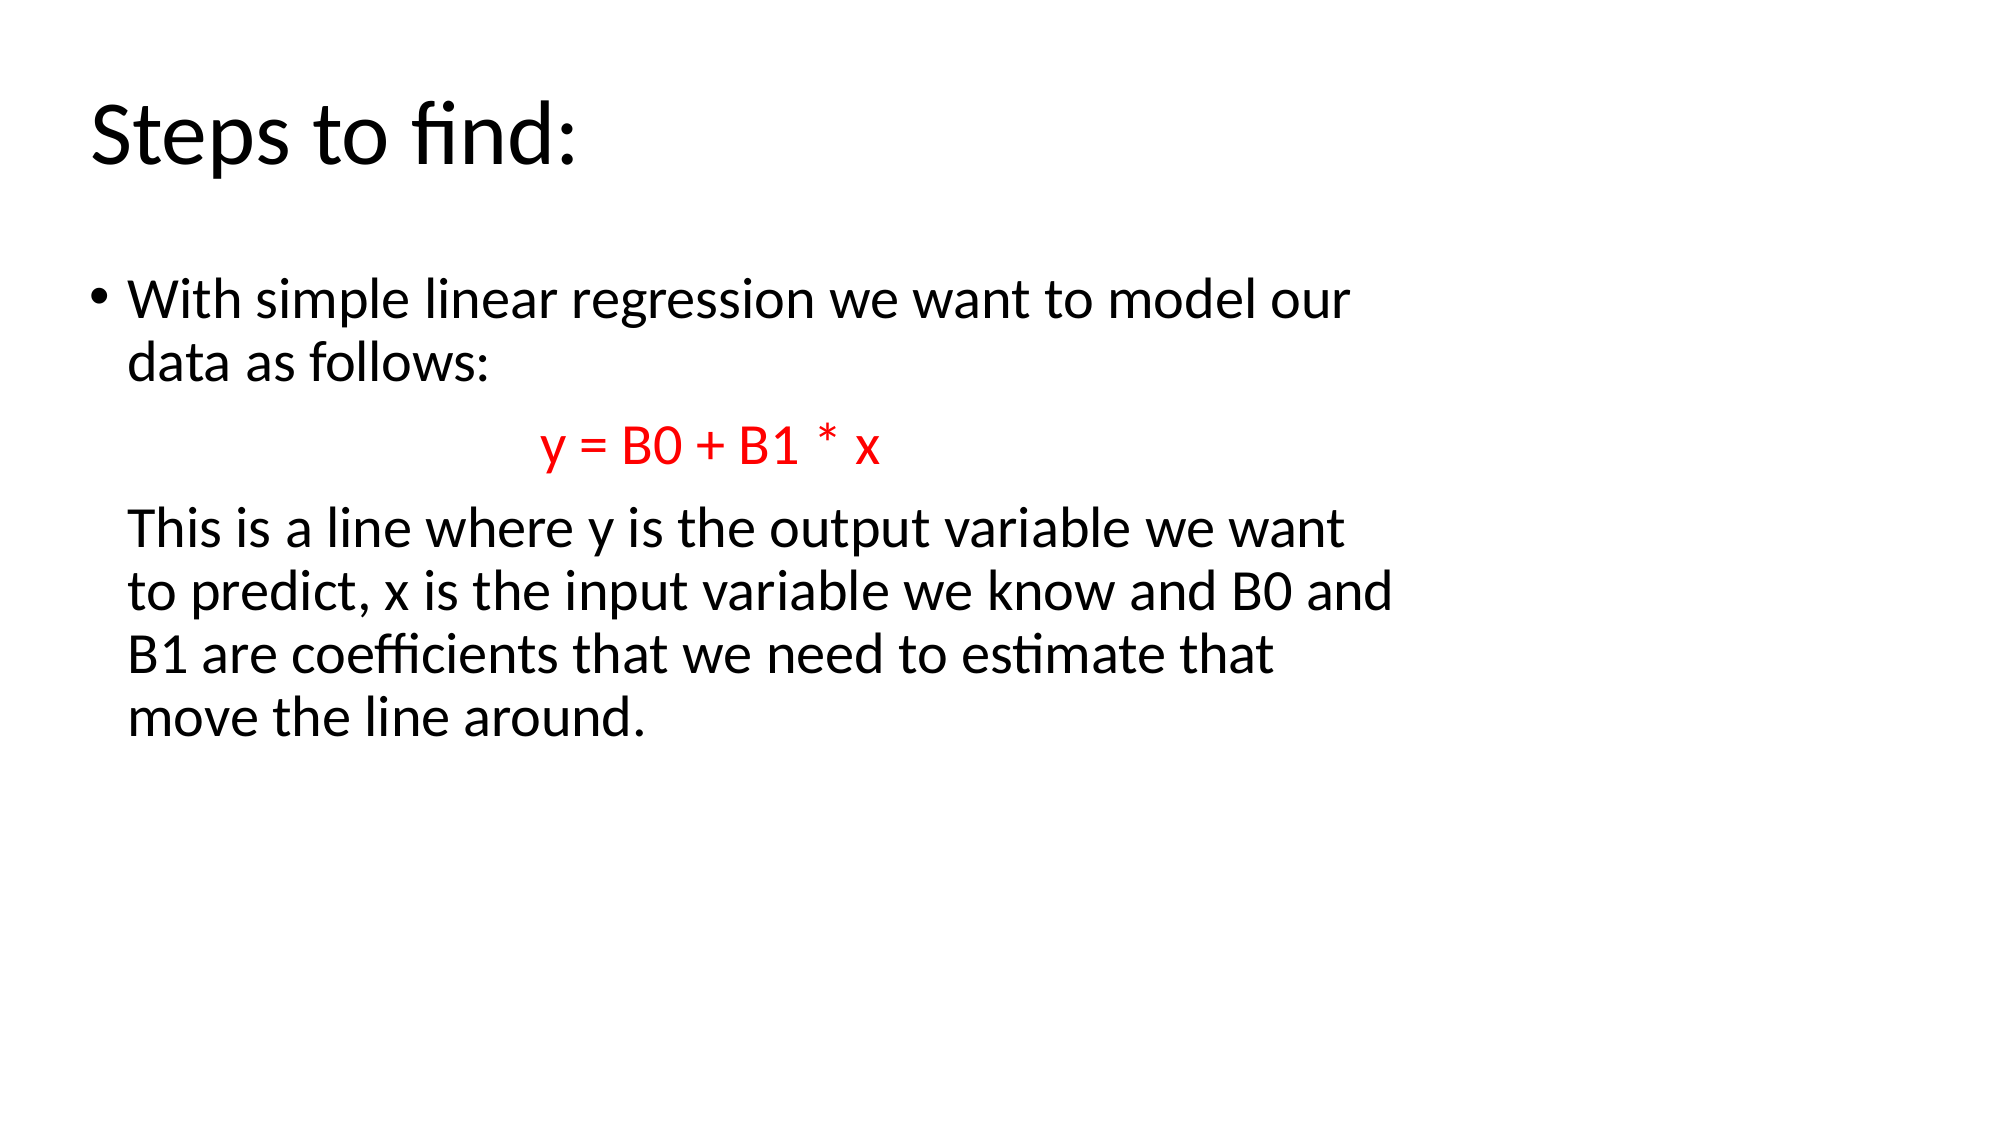

# Steps to find:
With simple linear regression we want to model our data as follows:
y = B0 + B1 * x
This is a line where y is the output variable we want to predict, x is the input variable we know and B0 and B1 are coefficients that we need to estimate that move the line around.